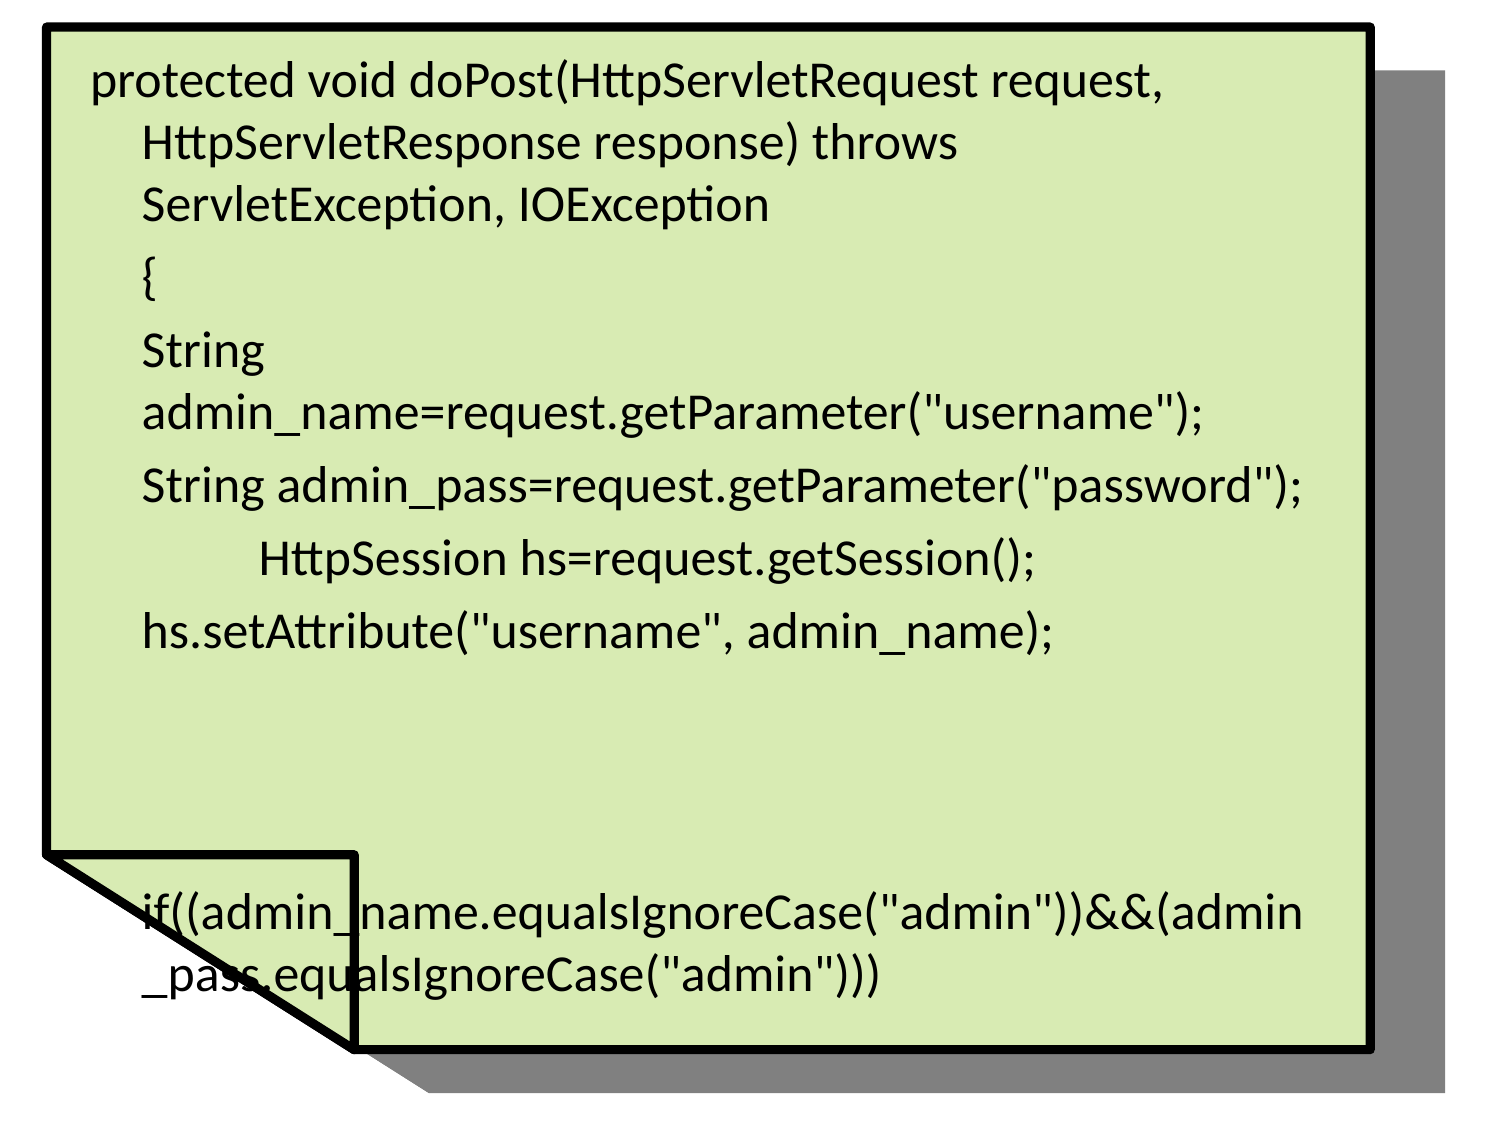

protected void doPost(HttpServletRequest request, HttpServletResponse response) throws ServletException, IOException
	{
			String admin_name=request.getParameter("username");
			String admin_pass=request.getParameter("password");
		 	HttpSession hs=request.getSession();
			hs.setAttribute("username", admin_name);

		if((admin_name.equalsIgnoreCase("admin"))&&(admin_pass.equalsIgnoreCase("admin")))